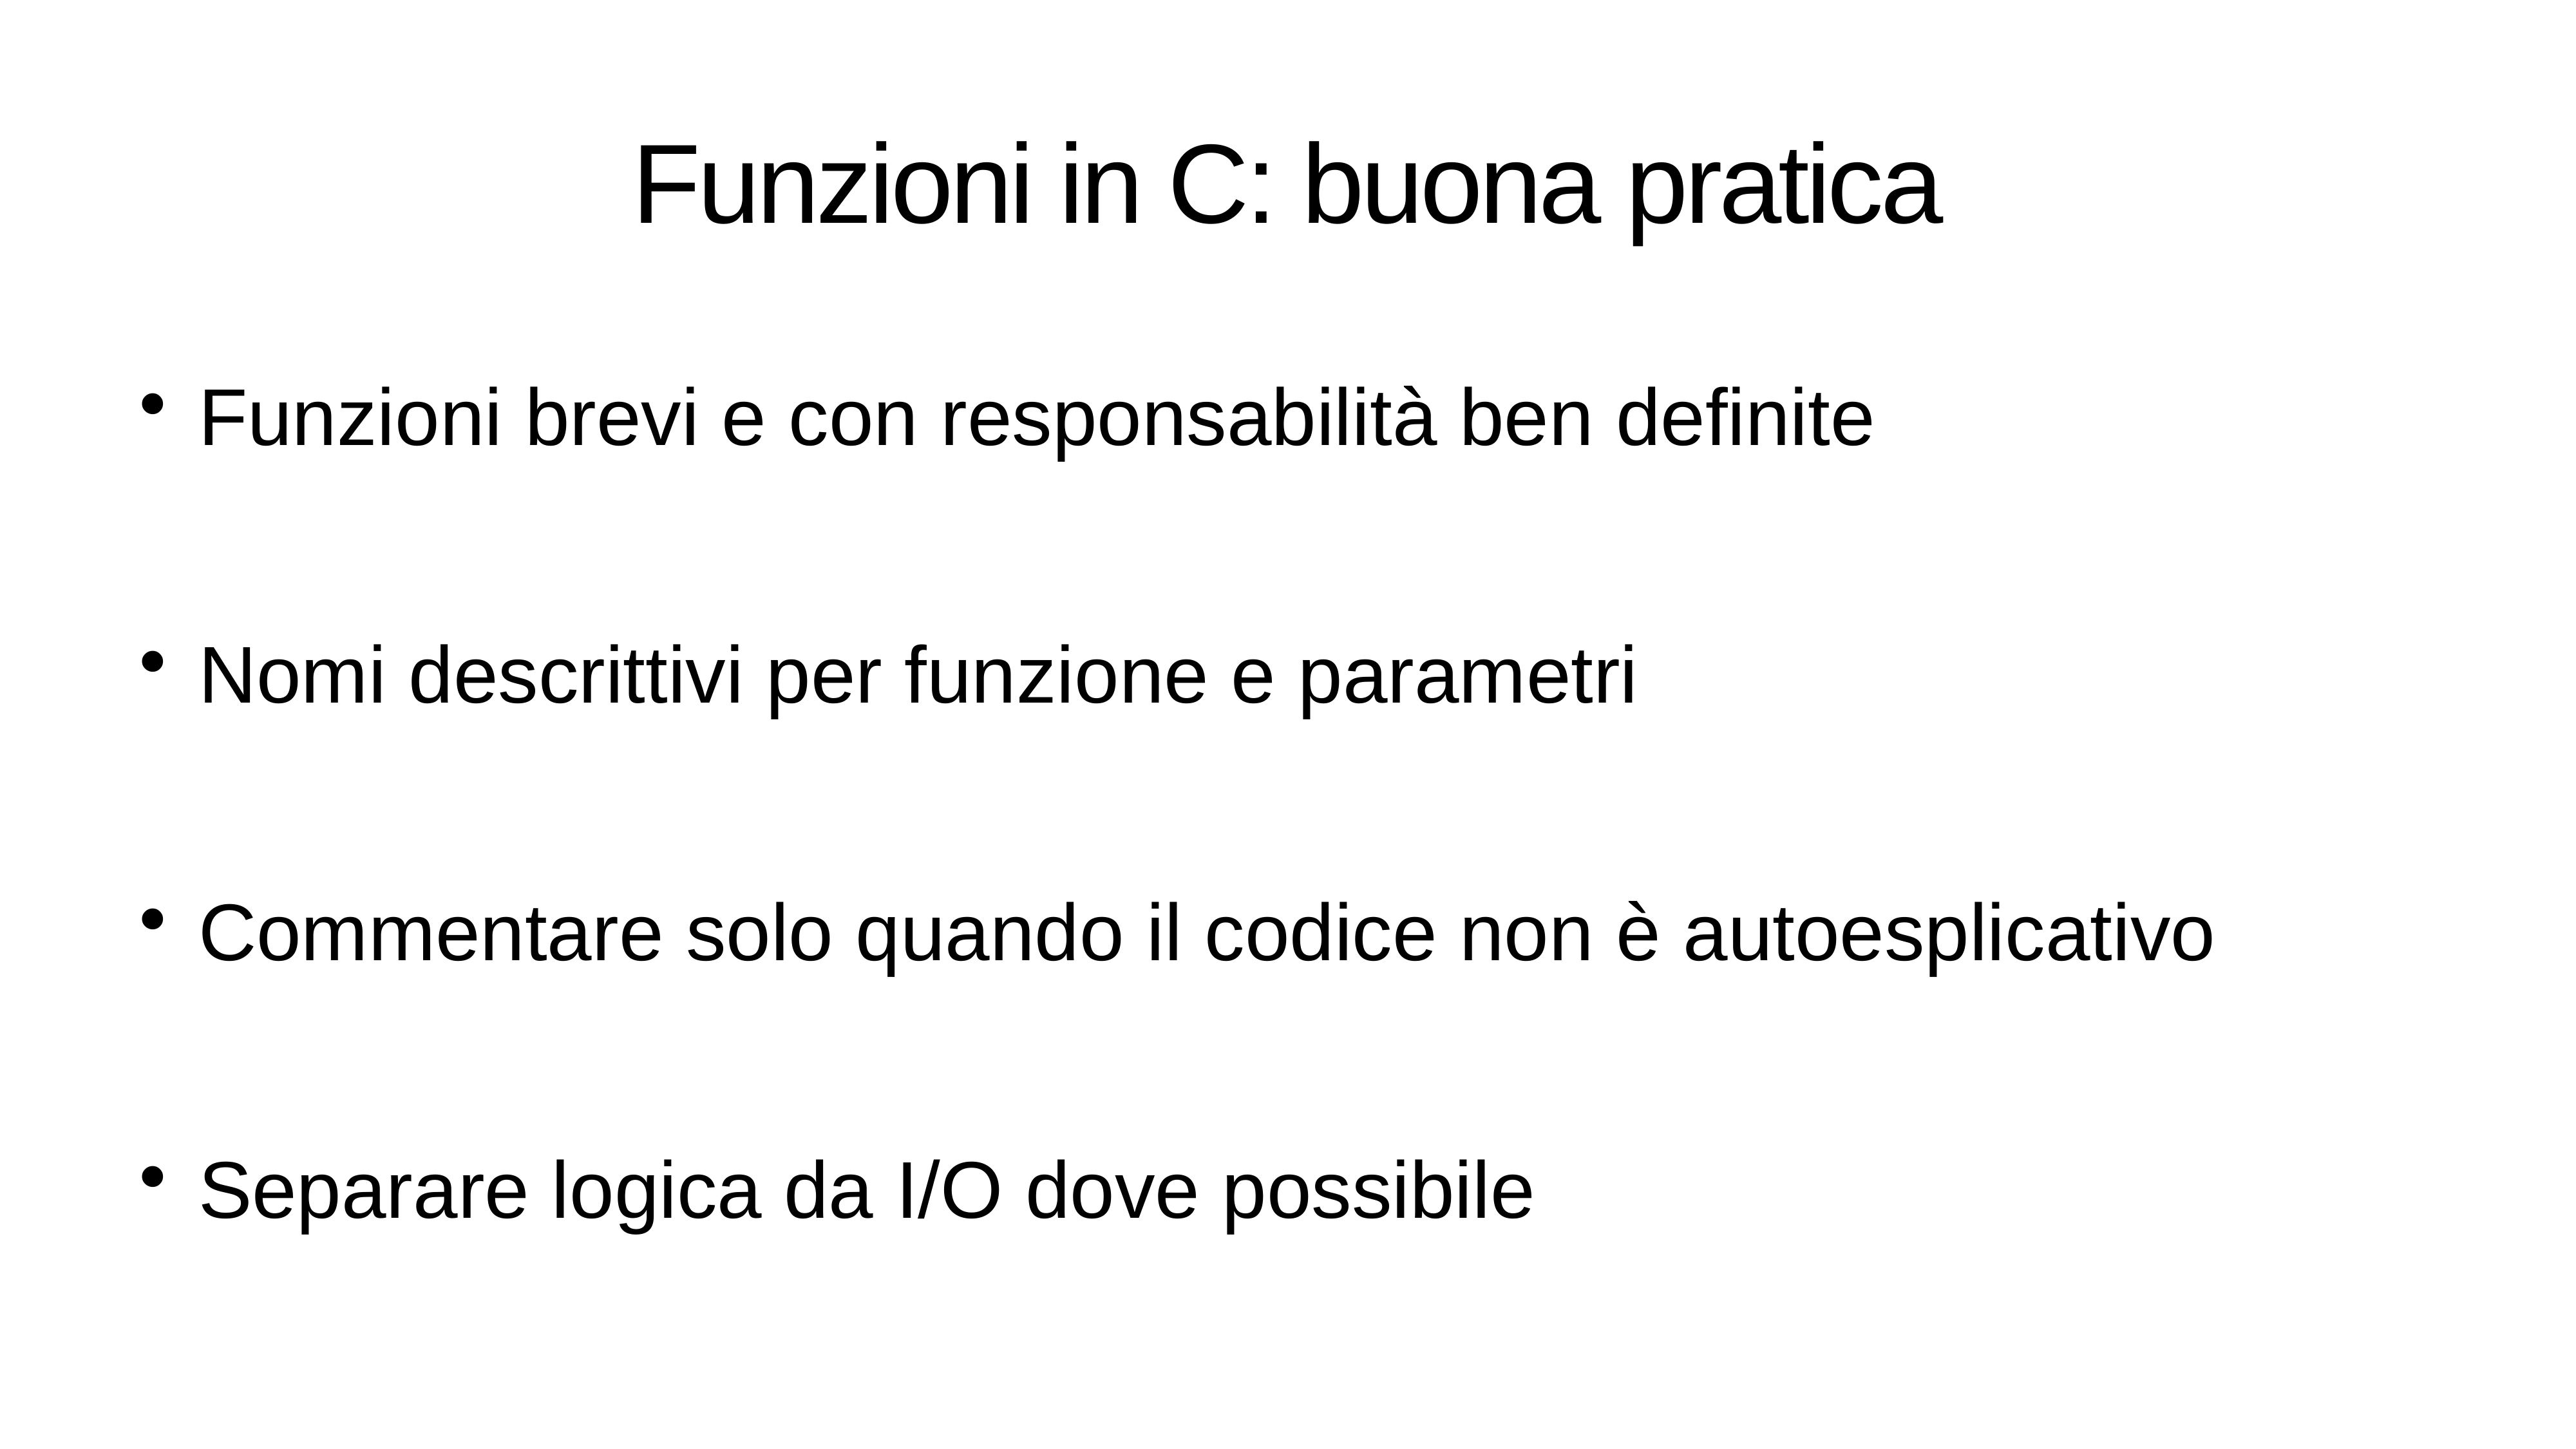

# Funzioni in C: buona pratica
Funzioni brevi e con responsabilità ben definite

Nomi descrittivi per funzione e parametri

Commentare solo quando il codice non è autoesplicativo

Separare logica da I/O dove possibile